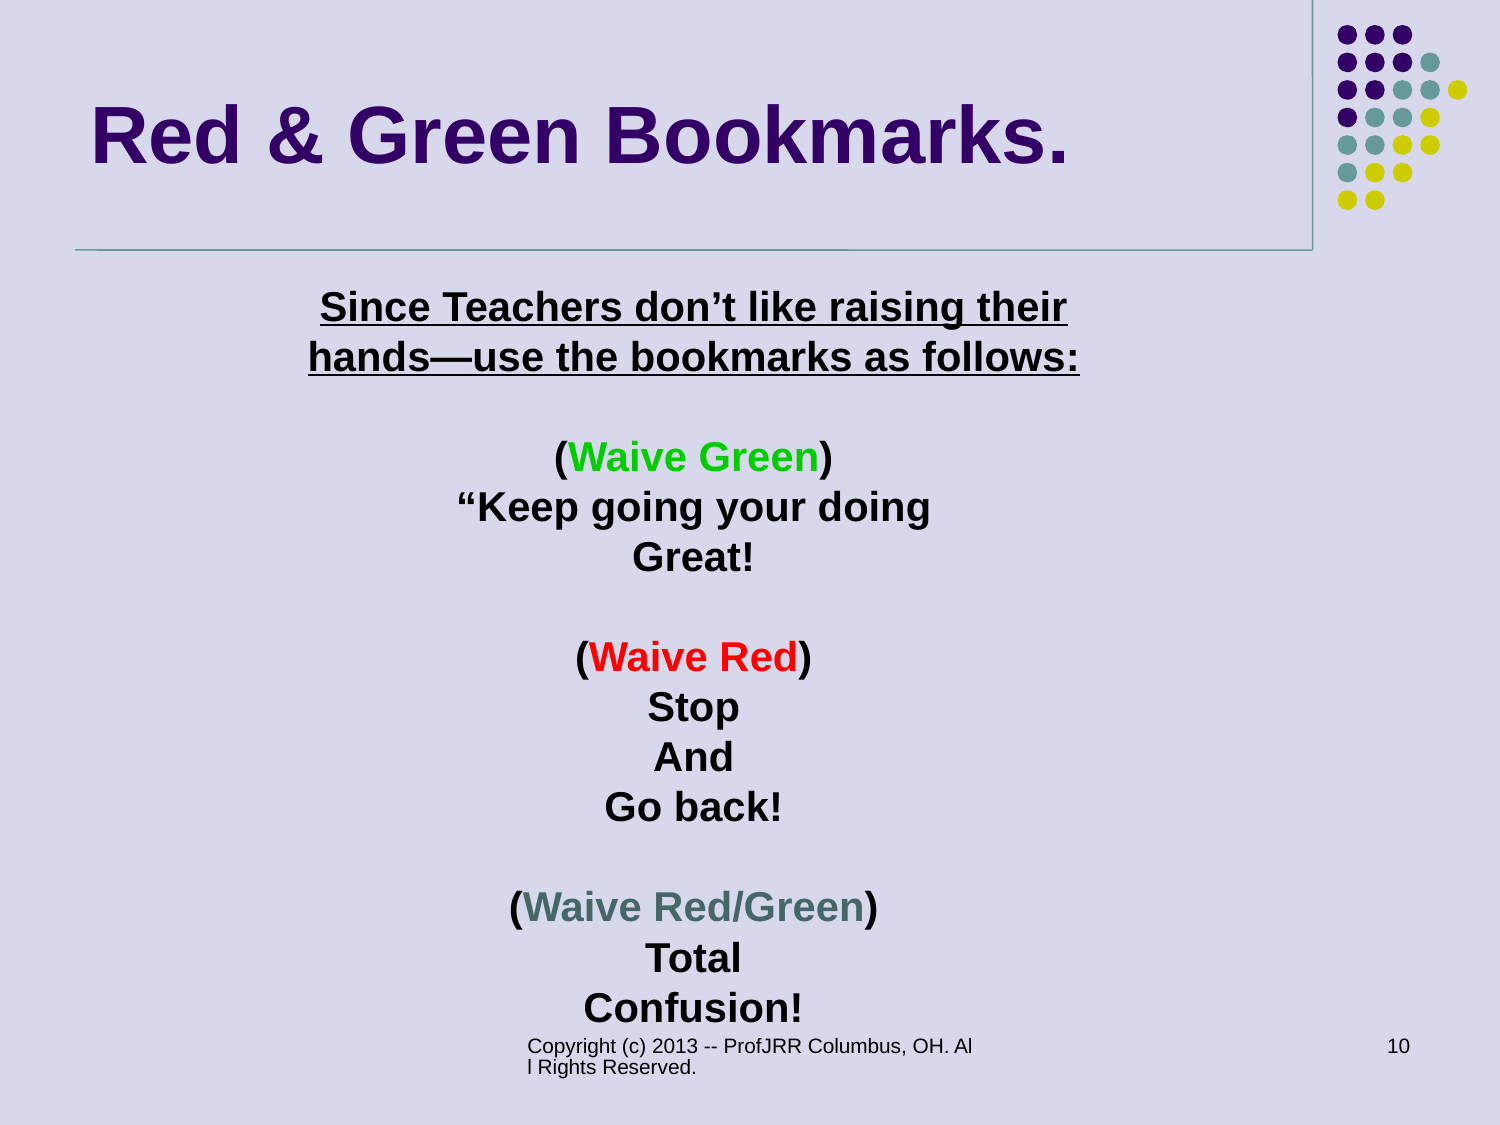

# Red & Green Bookmarks.
Since Teachers don’t like raising their hands—use the bookmarks as follows:

(Waive Green)
“Keep going your doing
Great!

(Waive Red)
Stop
And
Go back!

(Waive Red/Green)
Total
Confusion!

Copyright (c) 2013 -- ProfJRR Columbus, OH. All Rights Reserved.
10